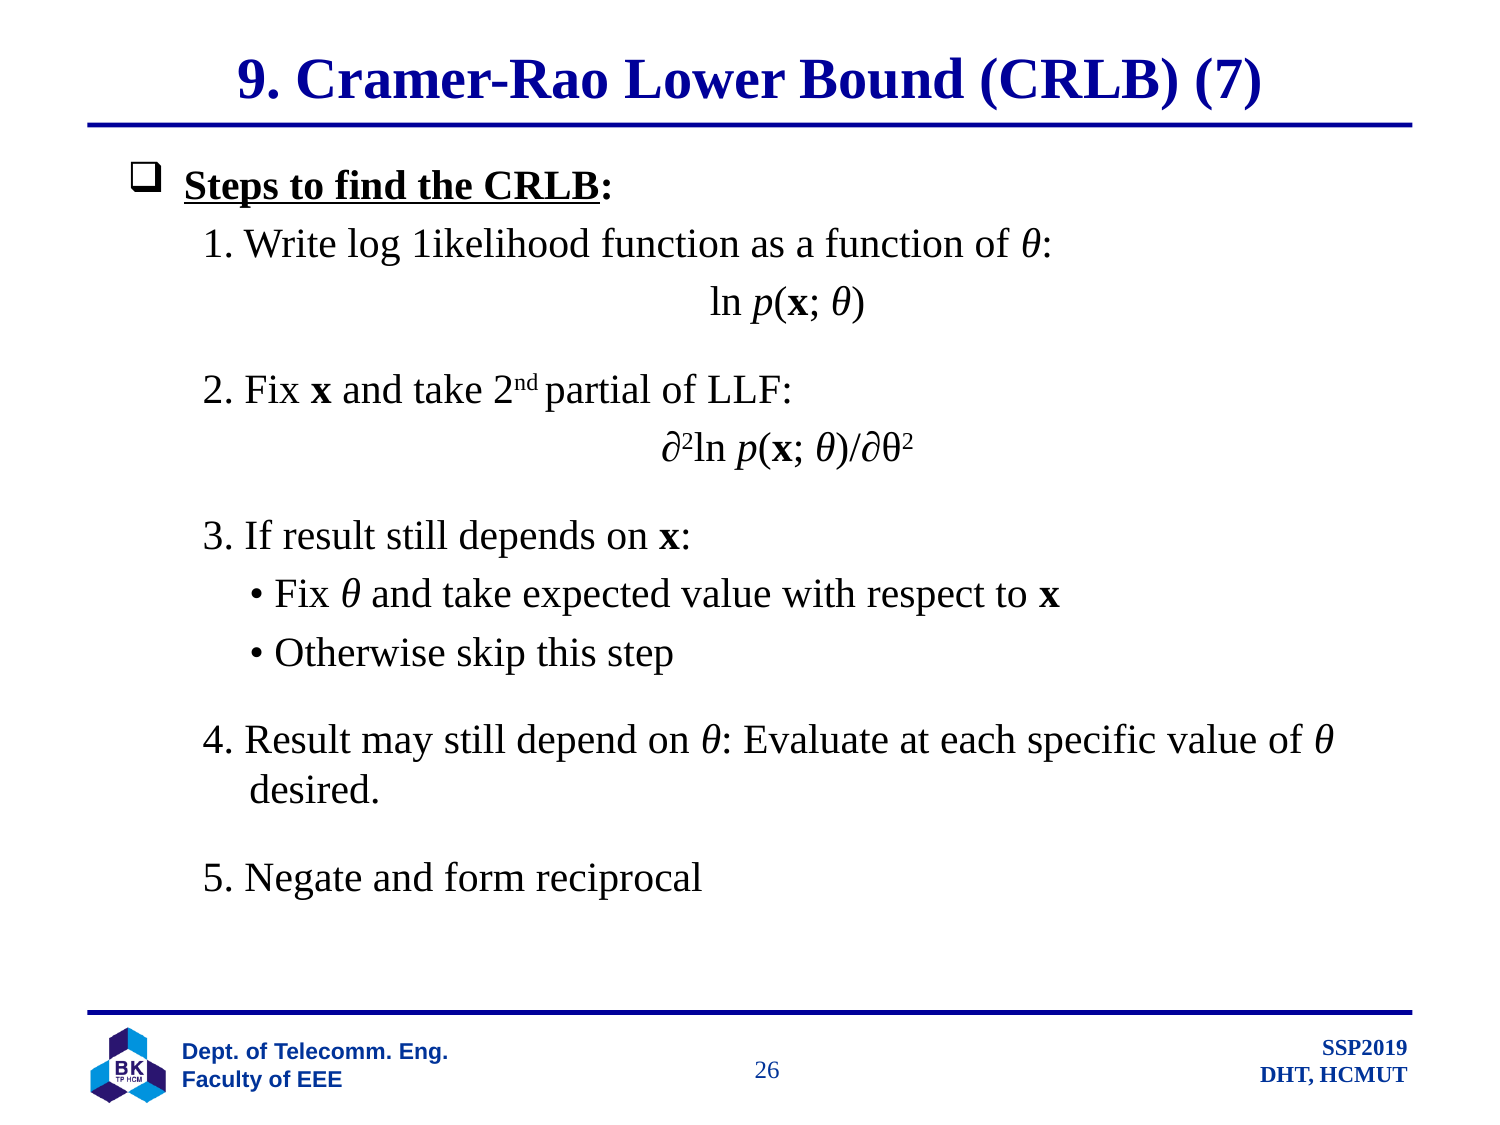

# 9. Cramer-Rao Lower Bound (CRLB) (7)
Steps to find the CRLB:
1. Write log 1ikelihood function as a function of θ:
ln p(x; θ)

2. Fix x and take 2nd partial of LLF:
∂2ln p(x; θ)/∂θ2

3. If result still depends on x:
	• Fix θ and take expected value with respect to x
	• Otherwise skip this step

4. Result may still depend on θ: Evaluate at each specific value of θ desired.

5. Negate and form reciprocal
		  26